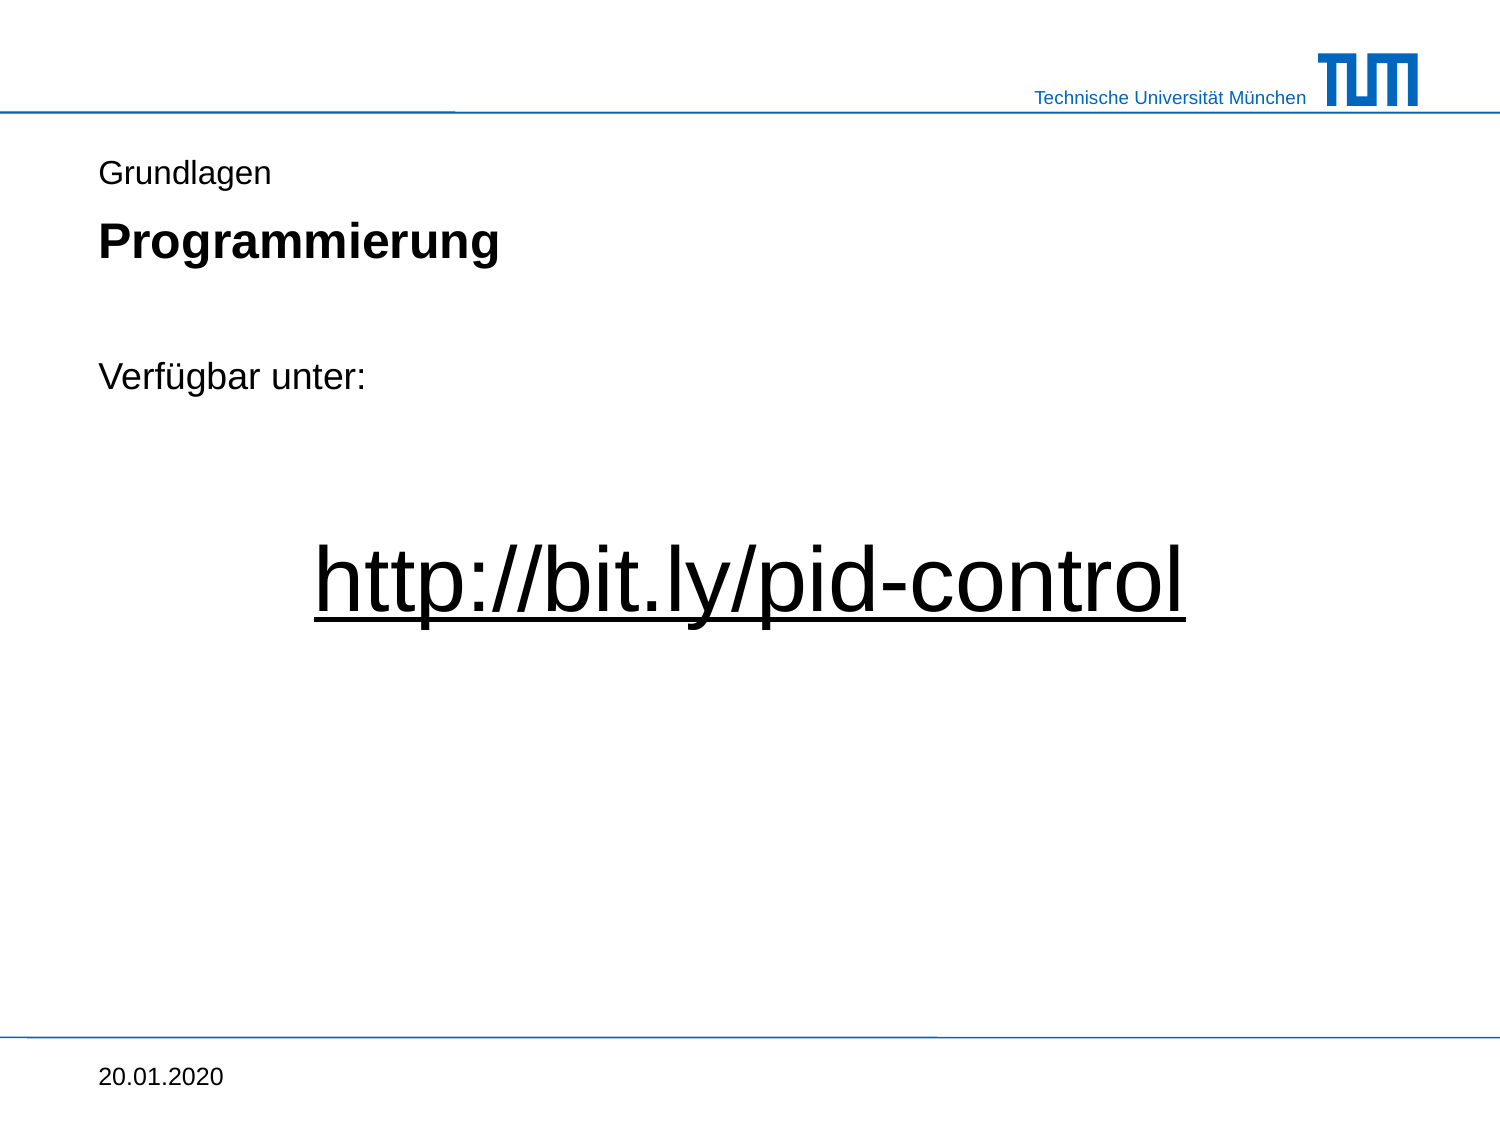

Grundlagen
# Programmierung
Verfügbar unter:

http://bit.ly/pid-control

20.01.2020